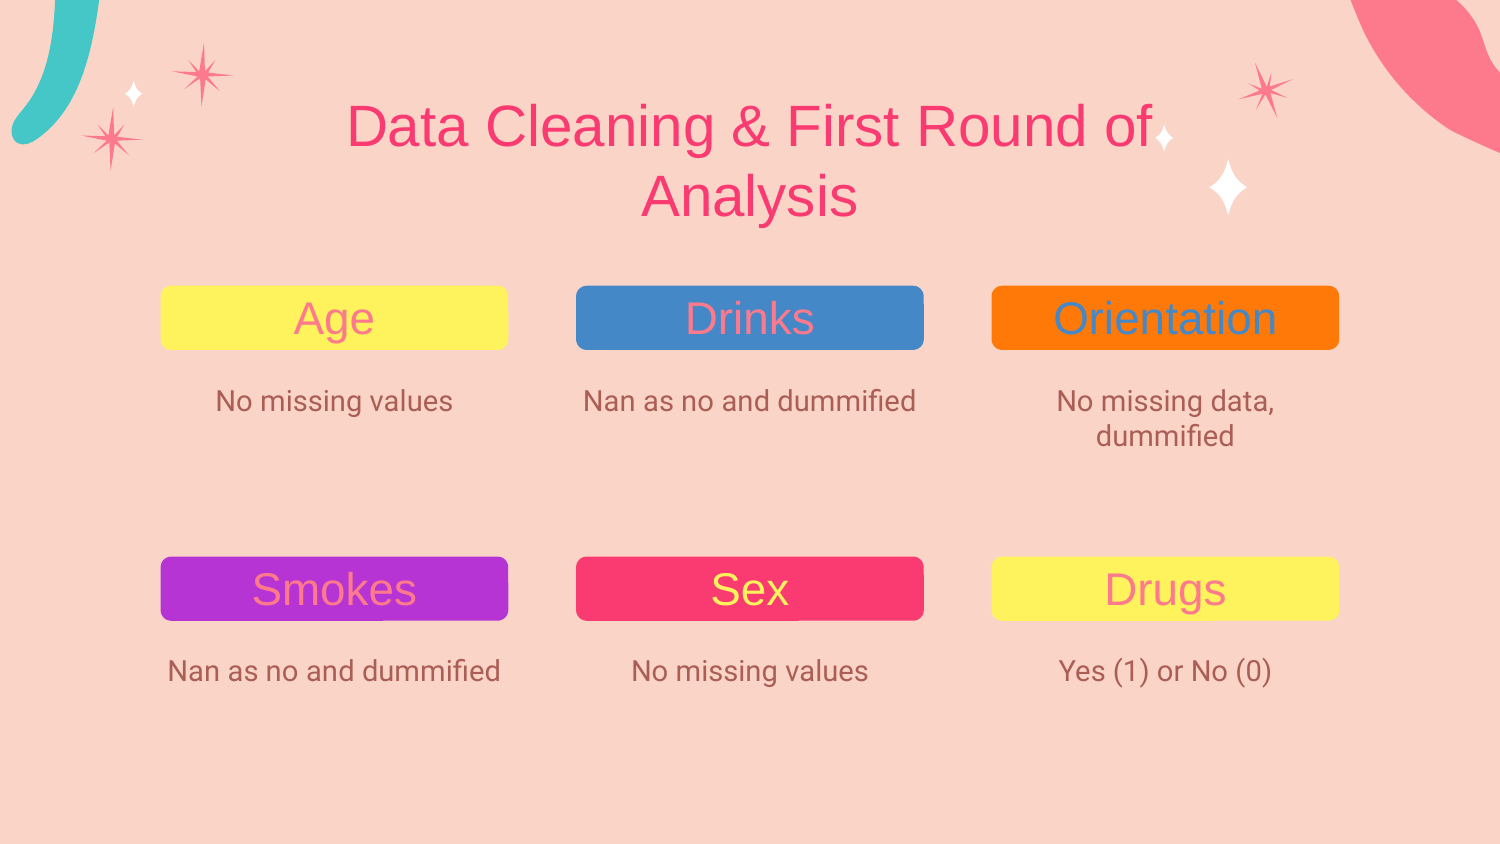

Data Cleaning & First Round of Analysis

Age

Drinks

Orientation
No missing values
Nan as no and dummified

No missing data, dummified

# Smokes

Sex

Drugs
Nan as no and dummified
No missing values
Yes (1) or No (0)